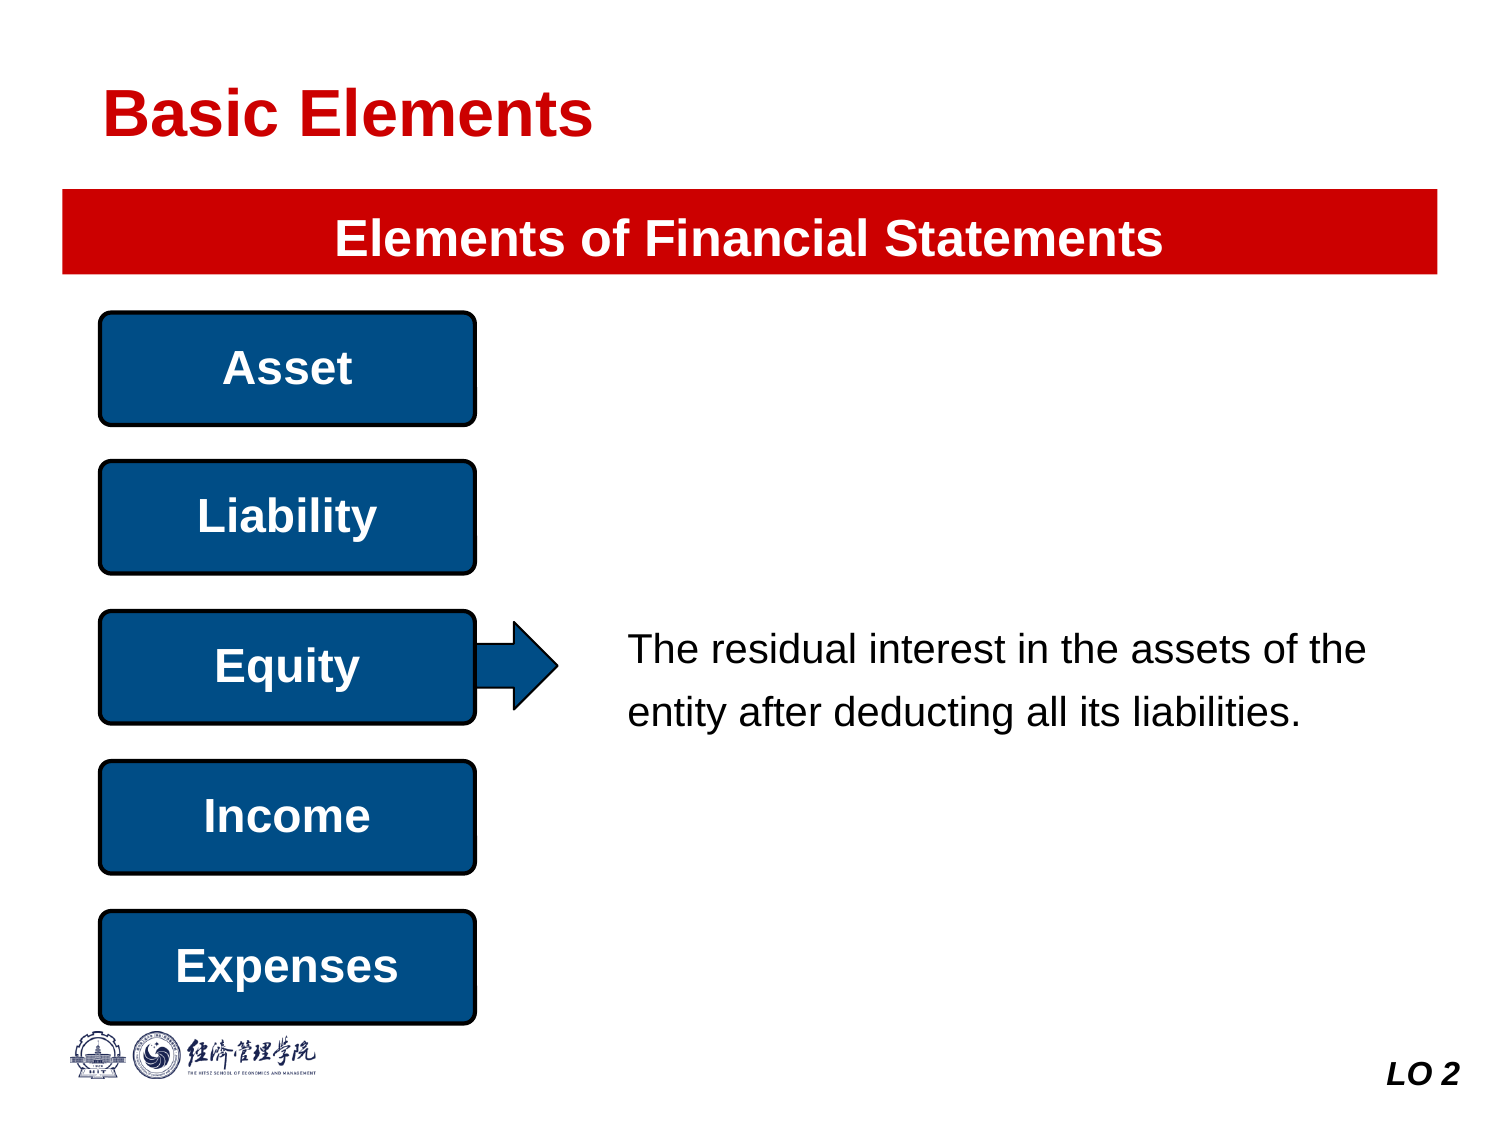

Basic Elements
Elements of Financial Statements
Asset
Liability
The residual interest in the assets of the entity after deducting all its liabilities.
Equity

Income
Expenses
LO 2